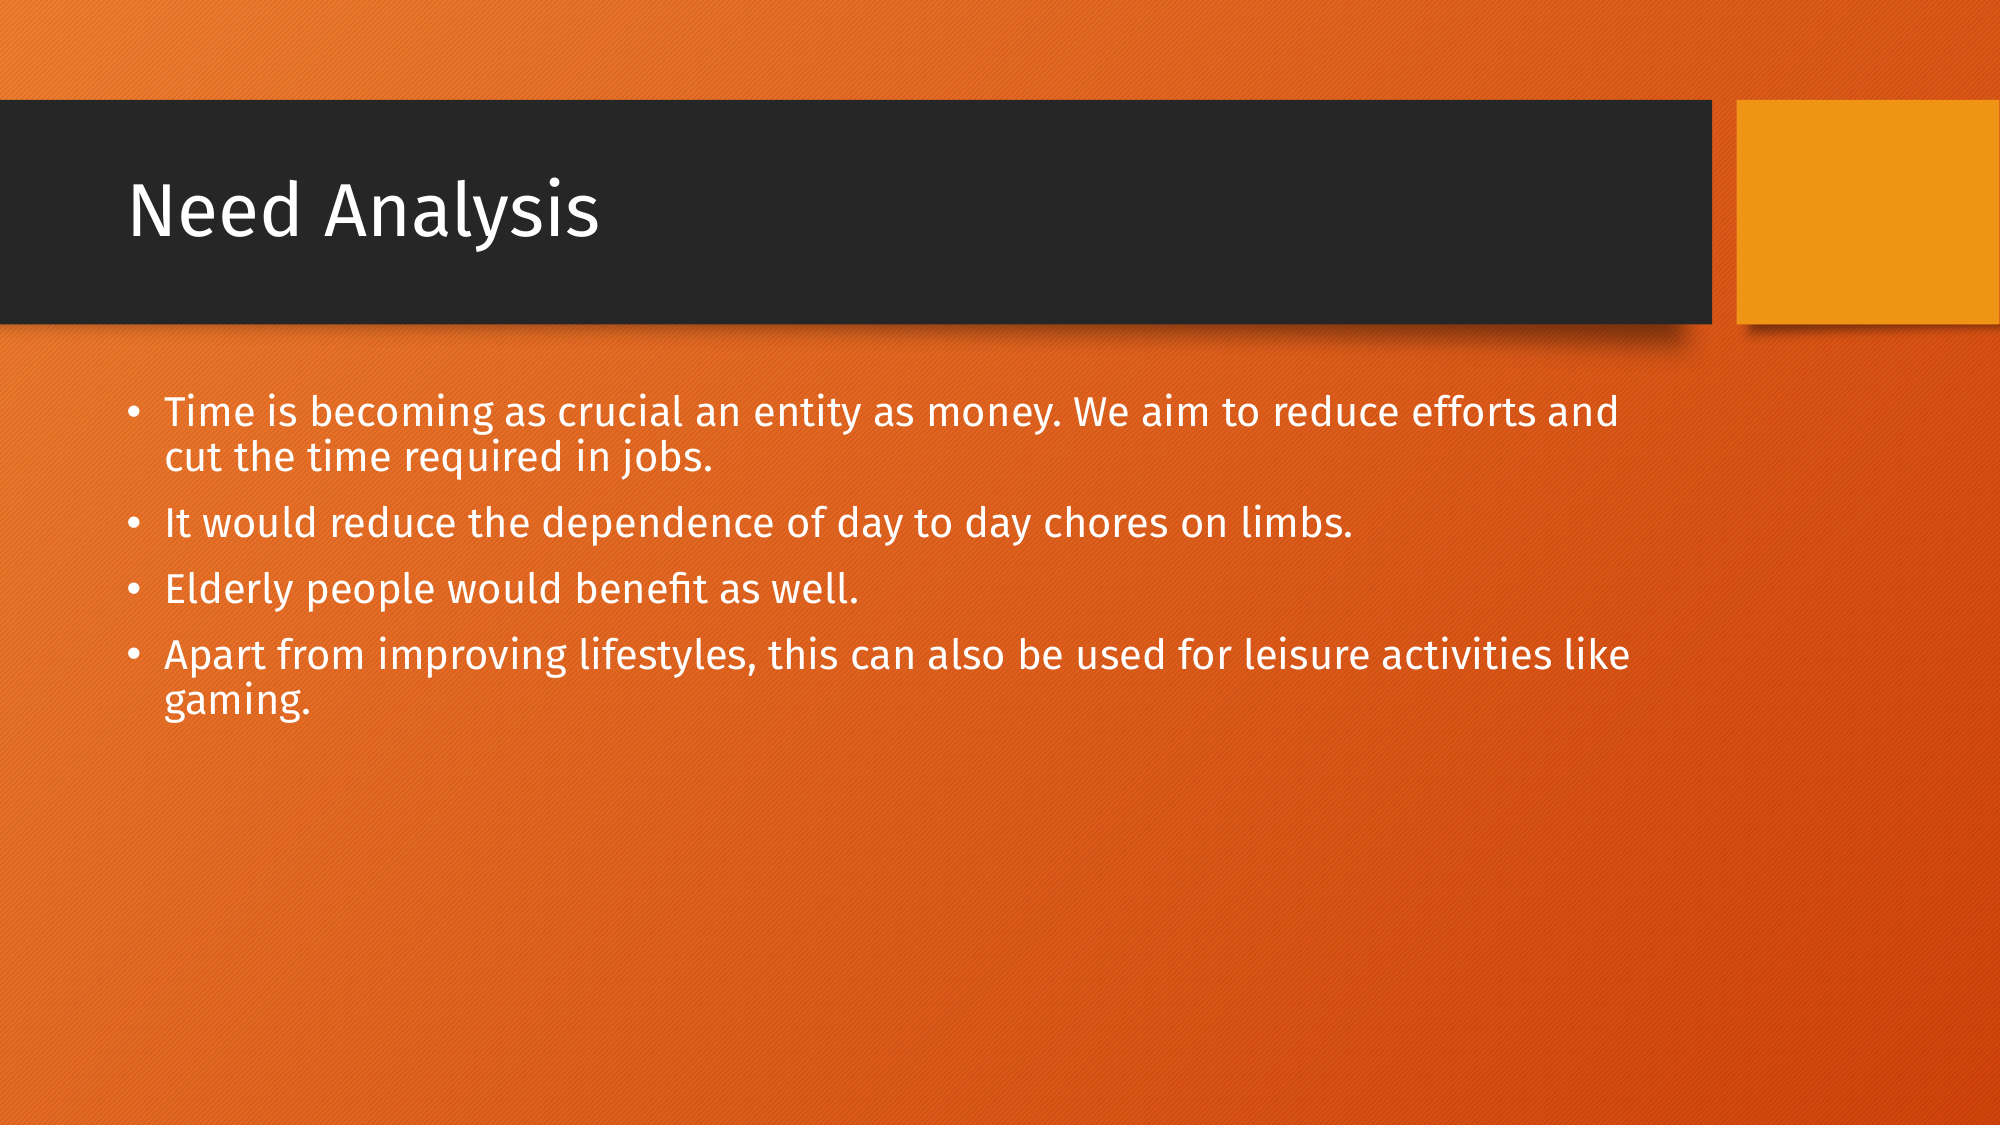

# Need Analysis
Time is becoming as crucial an entity as money. We aim to reduce efforts and cut the time required in jobs.
It would reduce the dependence of day to day chores on limbs.
Elderly people would benefit as well.
Apart from improving lifestyles, this can also be used for leisure activities like gaming.